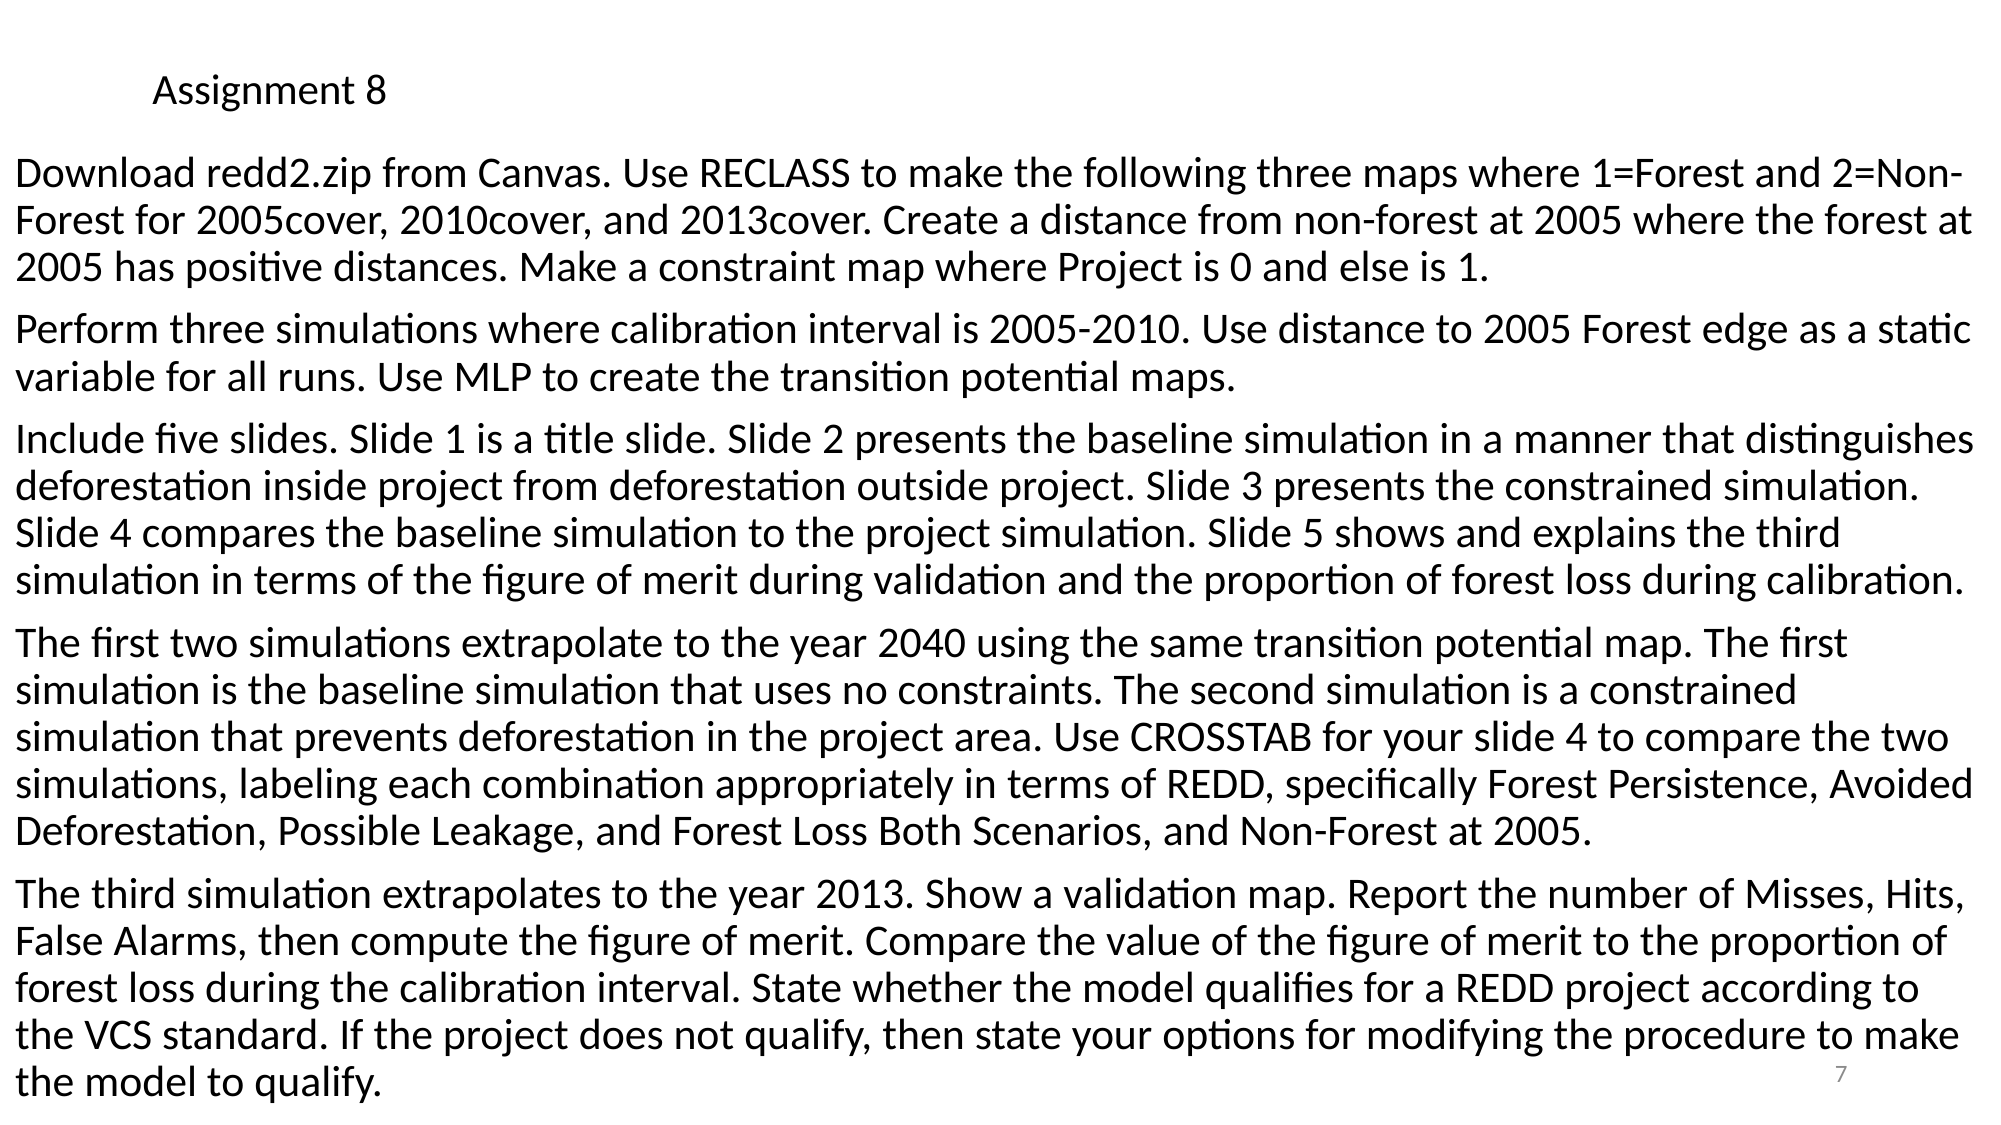

# Assignment 8
Download redd2.zip from Canvas. Use RECLASS to make the following three maps where 1=Forest and 2=Non-Forest for 2005cover, 2010cover, and 2013cover. Create a distance from non-forest at 2005 where the forest at 2005 has positive distances. Make a constraint map where Project is 0 and else is 1.
Perform three simulations where calibration interval is 2005-2010. Use distance to 2005 Forest edge as a static variable for all runs. Use MLP to create the transition potential maps.
Include five slides. Slide 1 is a title slide. Slide 2 presents the baseline simulation in a manner that distinguishes deforestation inside project from deforestation outside project. Slide 3 presents the constrained simulation. Slide 4 compares the baseline simulation to the project simulation. Slide 5 shows and explains the third simulation in terms of the figure of merit during validation and the proportion of forest loss during calibration.
The first two simulations extrapolate to the year 2040 using the same transition potential map. The first simulation is the baseline simulation that uses no constraints. The second simulation is a constrained simulation that prevents deforestation in the project area. Use CROSSTAB for your slide 4 to compare the two simulations, labeling each combination appropriately in terms of REDD, specifically Forest Persistence, Avoided Deforestation, Possible Leakage, and Forest Loss Both Scenarios, and Non-Forest at 2005.
The third simulation extrapolates to the year 2013. Show a validation map. Report the number of Misses, Hits, False Alarms, then compute the figure of merit. Compare the value of the figure of merit to the proportion of forest loss during the calibration interval. State whether the model qualifies for a REDD project according to the VCS standard. If the project does not qualify, then state your options for modifying the procedure to make the model to qualify.
7